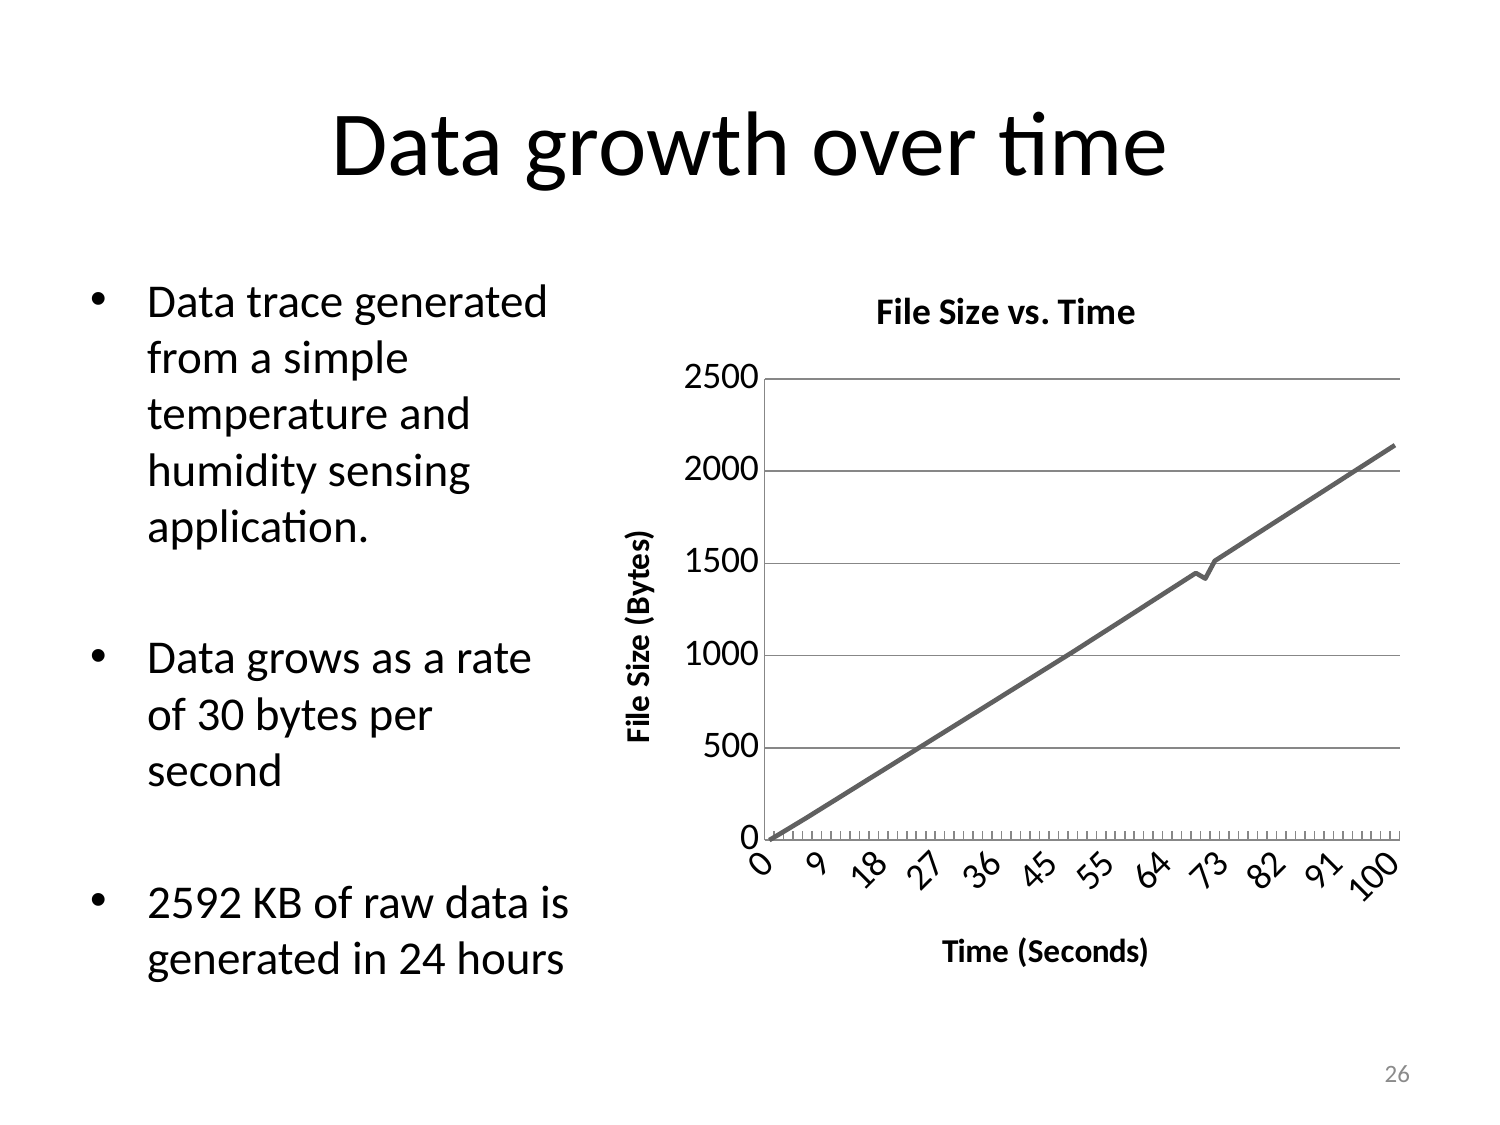

# Data growth over time
Data trace generated from a simple temperature and humidity sensing application.

Data grows as a rate of 30 bytes per second

2592 KB of raw data is generated in 24 hours

### Chart: File Size vs. Time

| Category |  |
|---|---|
| 0.0 | 0.0 |
| 1.0 | 30.0 |
| 3.0 | 61.0 |
| 4.0 | 92.0 |
| 6.0 | 123.0 |
| 7.0 | 155.0 |
| 9.0 | 187.0 |
| 11.0 | 219.0 |
| 12.0 | 251.0 |
| 14.0 | 283.0 |
| 15.0 | 315.0 |
| 17.0 | 347.0 |
| 18.0 | 379.0 |
| 20.0 | 411.0 |
| 21.0 | 443.0 |
| 23.0 | 475.0 |
| 24.0 | 507.0 |
| 26.0 | 539.0 |
| 27.0 | 571.0 |
| 29.0 | 603.0 |
| 30.0 | 635.0 |
| 32.0 | 667.0 |
| 33.0 | 699.0 |
| 35.0 | 731.0 |
| 36.0 | 763.0 |
| 38.0 | 795.0 |
| 39.0 | 827.0 |
| 41.0 | 859.0 |
| 42.0 | 891.0 |
| 44.0 | 923.0 |
| 45.0 | 955.0 |
| 47.0 | 987.0 |
| 49.0 | 1019.0 |
| 50.0 | 1052.0 |
| 52.0 | 1085.0 |
| 53.0 | 1118.0 |
| 55.0 | 1151.0 |
| 56.0 | 1184.0 |
| 58.0 | 1217.0 |
| 59.0 | 1250.0 |
| 61.0 | 1283.0 |
| 62.0 | 1316.0 |
| 64.0 | 1349.0 |
| 65.0 | 1382.0 |
| 67.0 | 1415.0 |
| 68.0 | 1448.0 |
| 70.0 | 1418.0 |
| 71.0 | 1514.0 |
| 73.0 | 1547.0 |
| 74.0 | 1580.0 |
| 76.0 | 1613.0 |
| 77.0 | 1646.0 |
| 79.0 | 1679.0 |
| 80.0 | 1712.0 |
| 82.0 | 1745.0 |
| 86.0 | 1778.0 |
| 85.0 | 1811.0 |
| 86.0 | 1844.0 |
| 88.0 | 1877.0 |
| 90.0 | 1910.0 |
| 91.0 | 1943.0 |
| 93.0 | 1976.0 |
| 94.0 | 2009.0 |
| 96.0 | 2042.0 |
| 97.0 | 2075.0 |
| 99.0 | 2108.0 |
| 100.0 | 2141.0 |
26